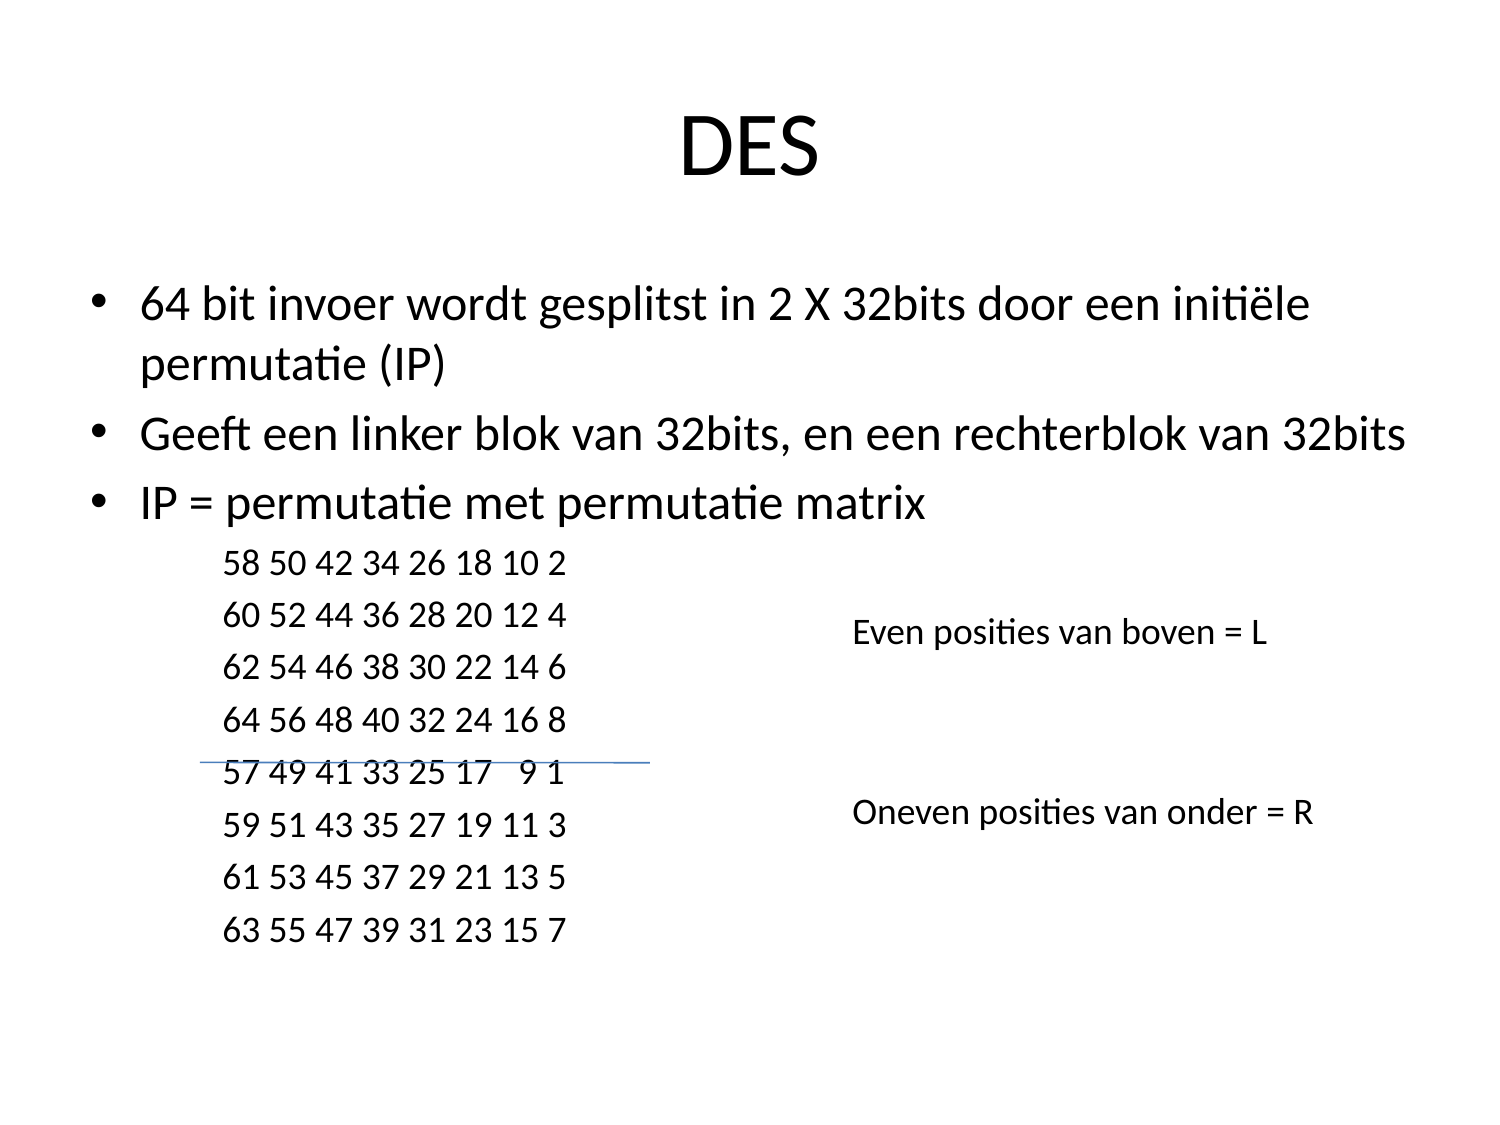

# DES
64 bit invoer wordt gesplitst in 2 X 32bits door een initiële permutatie (IP)
Geeft een linker blok van 32bits, en een rechterblok van 32bits
IP = permutatie met permutatie matrix
58 50 42 34 26 18 10 2
60 52 44 36 28 20 12 4
62 54 46 38 30 22 14 6
64 56 48 40 32 24 16 8
57 49 41 33 25 17   9 1
59 51 43 35 27 19 11 3
61 53 45 37 29 21 13 5
63 55 47 39 31 23 15 7

Even posities van boven = L

Oneven posities van onder = R